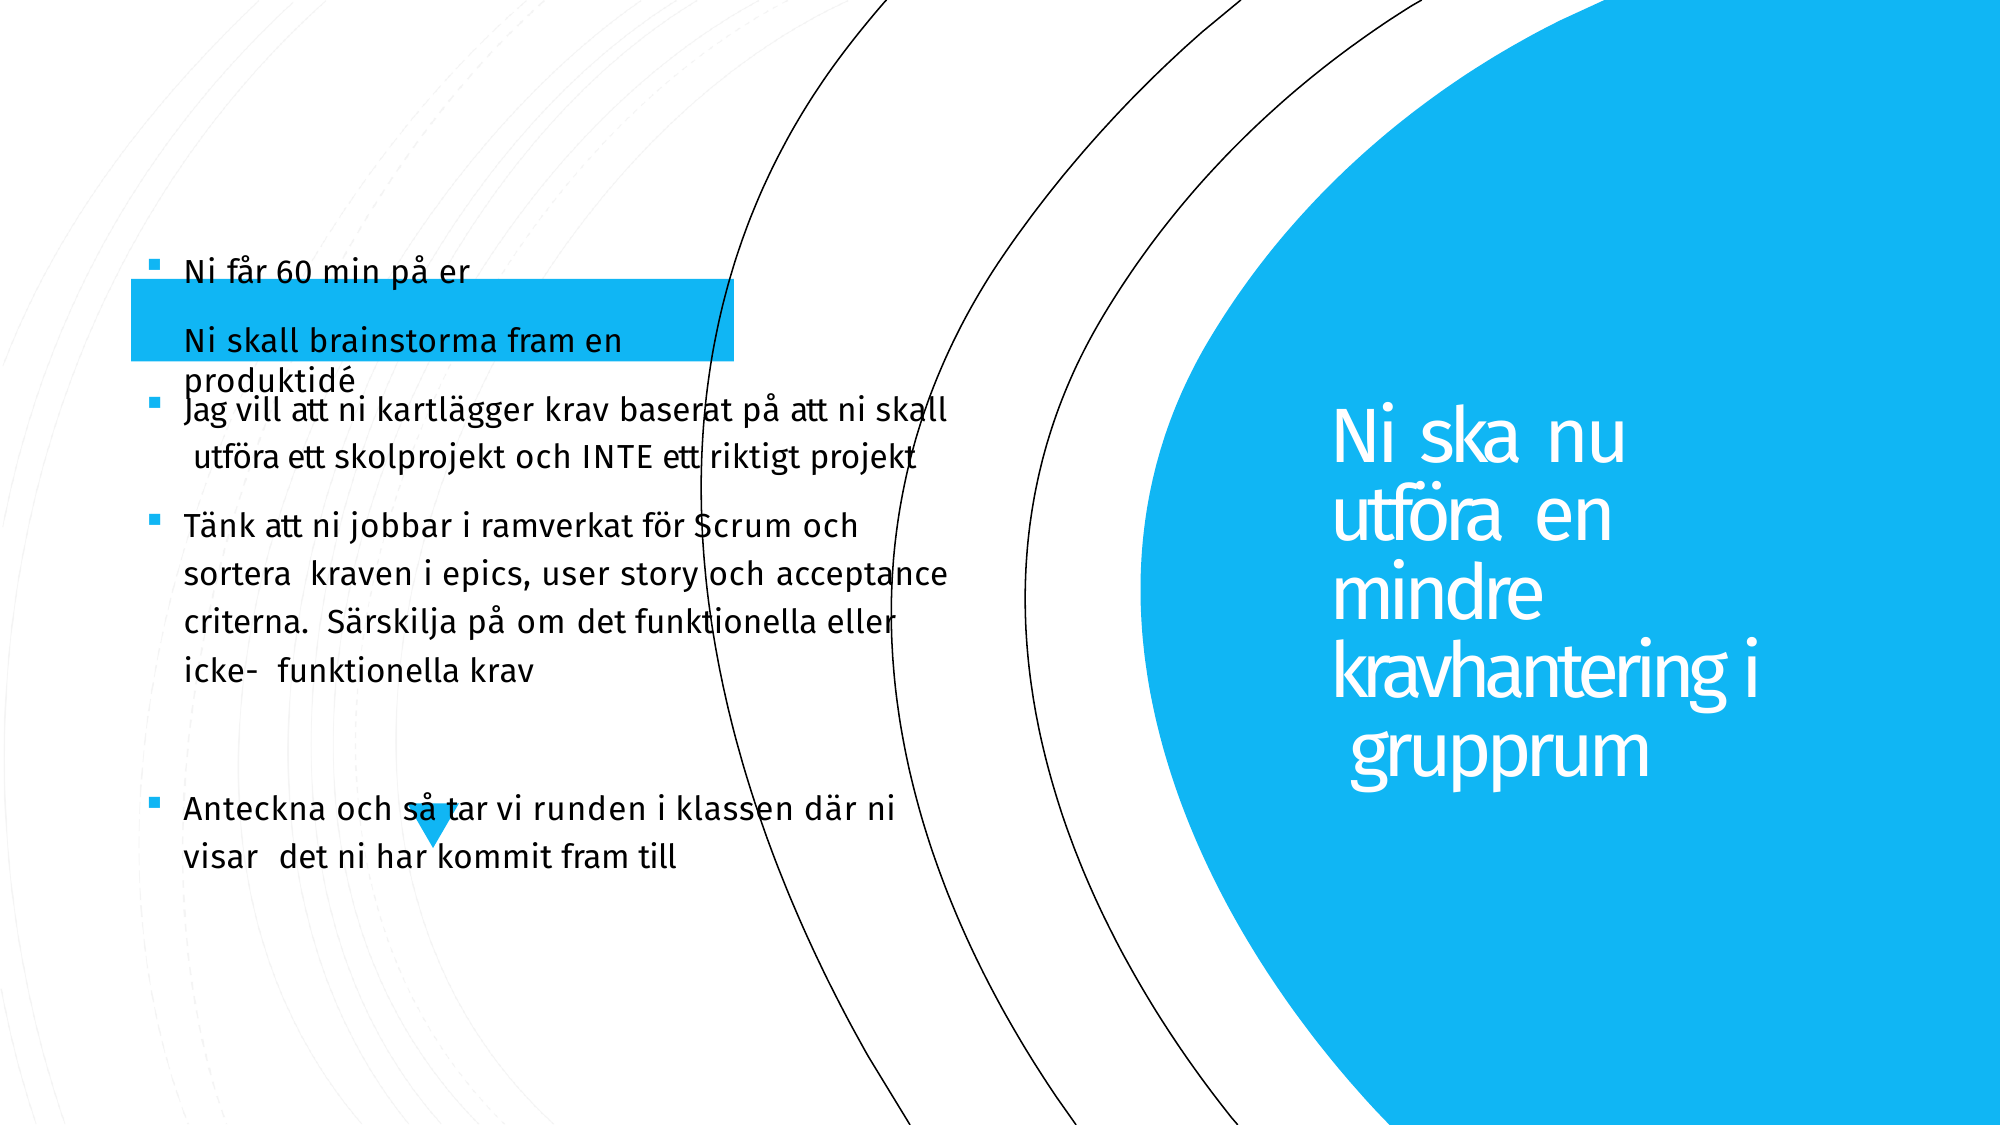

Ni får 60 min på er
Ni skall brainstorma fram en produktidé

Jag vill att ni kartlägger krav baserat på att ni skall  utföra ett skolprojekt och INTE ett riktigt projekt
Tänk att ni jobbar i ramverkat för Scrum och sortera  kraven i epics, user story och acceptance criterna.  Särskilja på om det funktionella eller icke-  funktionella krav
Ni ska nu utföra  en mindre  kravhantering i  grupprum
Anteckna och så tar vi runden i klassen där ni visar  det ni har kommit fram till